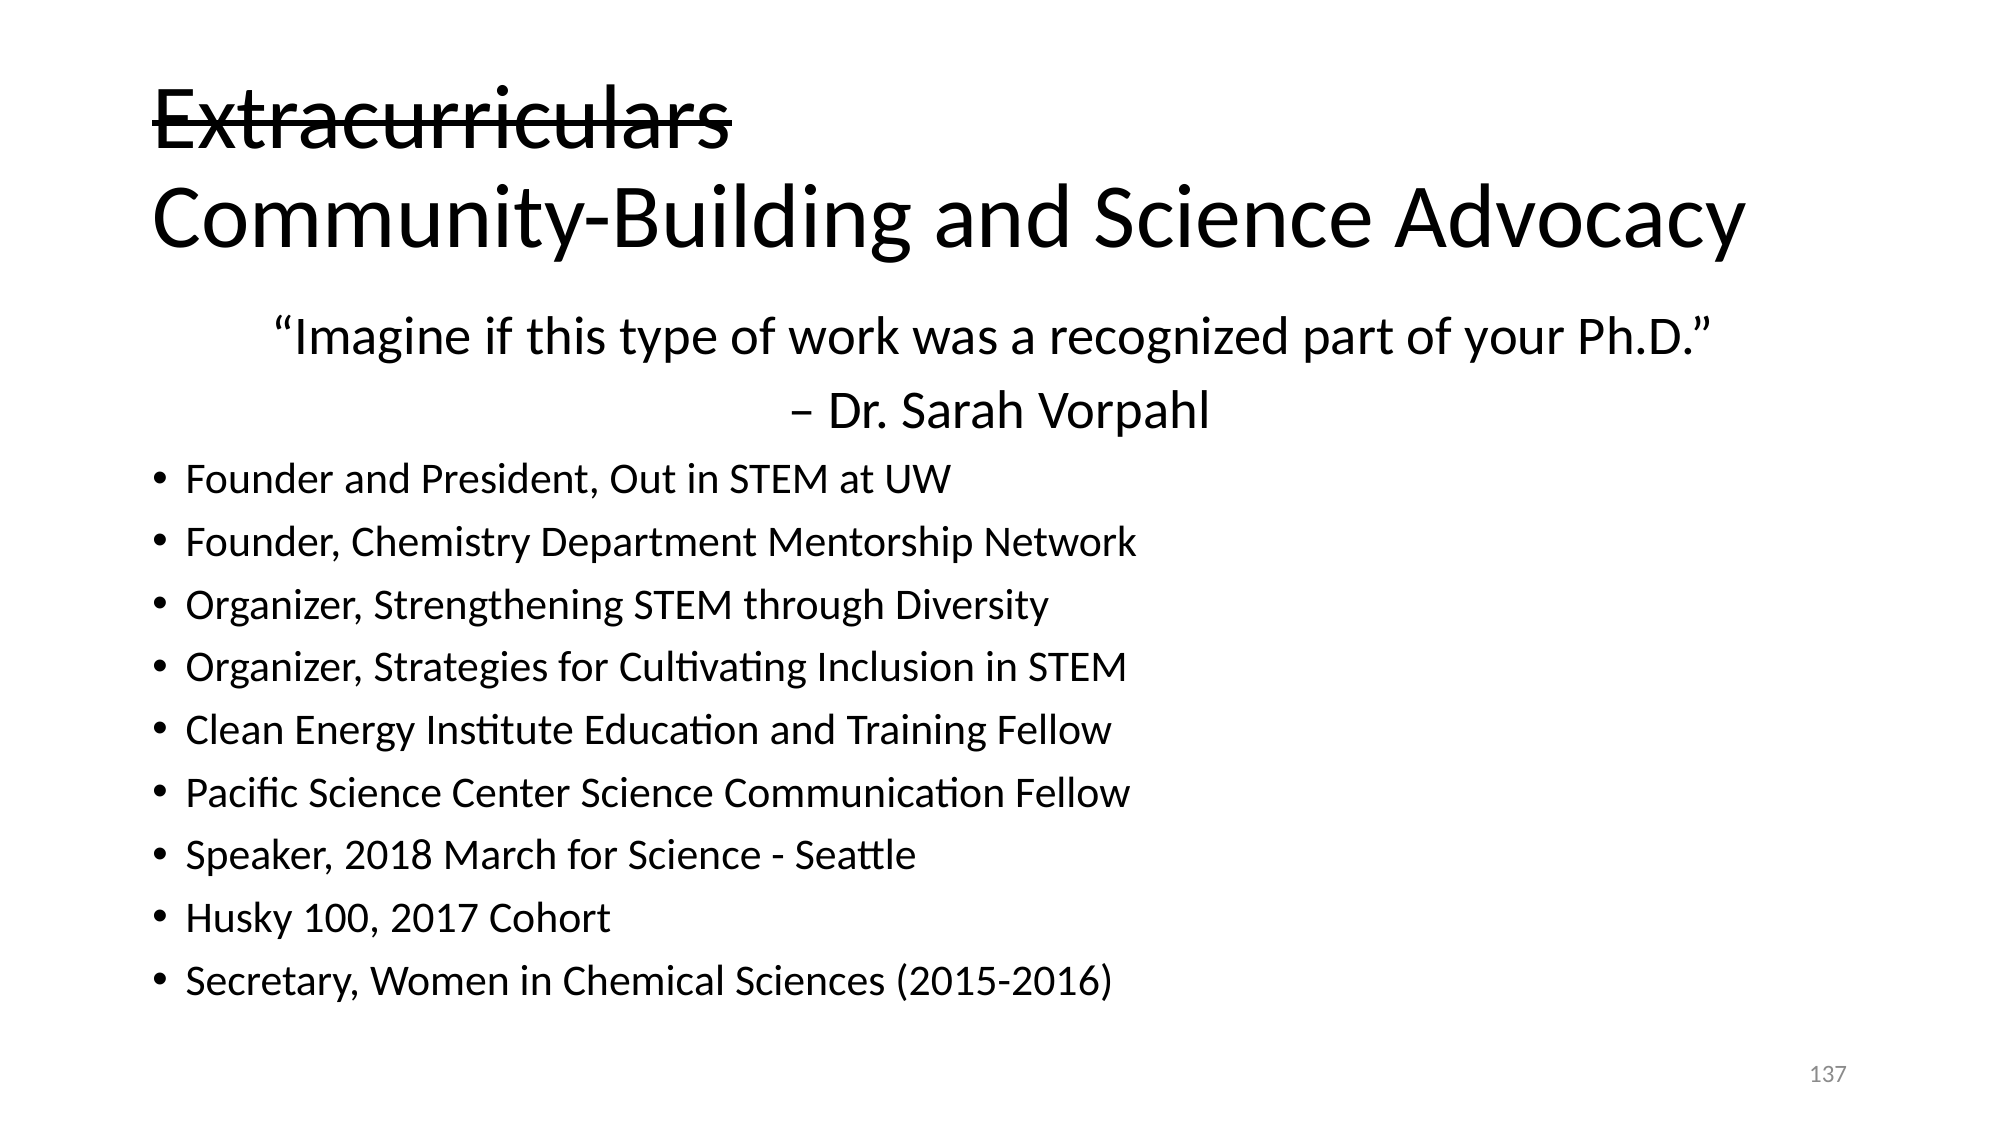

# Extracurriculars Community-Building and Science Advocacy
“Imagine if this type of work was a recognized part of your Ph.D.”
– Dr. Sarah Vorpahl
Founder and President, Out in STEM at UW
Founder, Chemistry Department Mentorship Network
Organizer, Strengthening STEM through Diversity
Organizer, Strategies for Cultivating Inclusion in STEM
Clean Energy Institute Education and Training Fellow
Pacific Science Center Science Communication Fellow
Speaker, 2018 March for Science - Seattle
Husky 100, 2017 Cohort
Secretary, Women in Chemical Sciences (2015-2016)
137